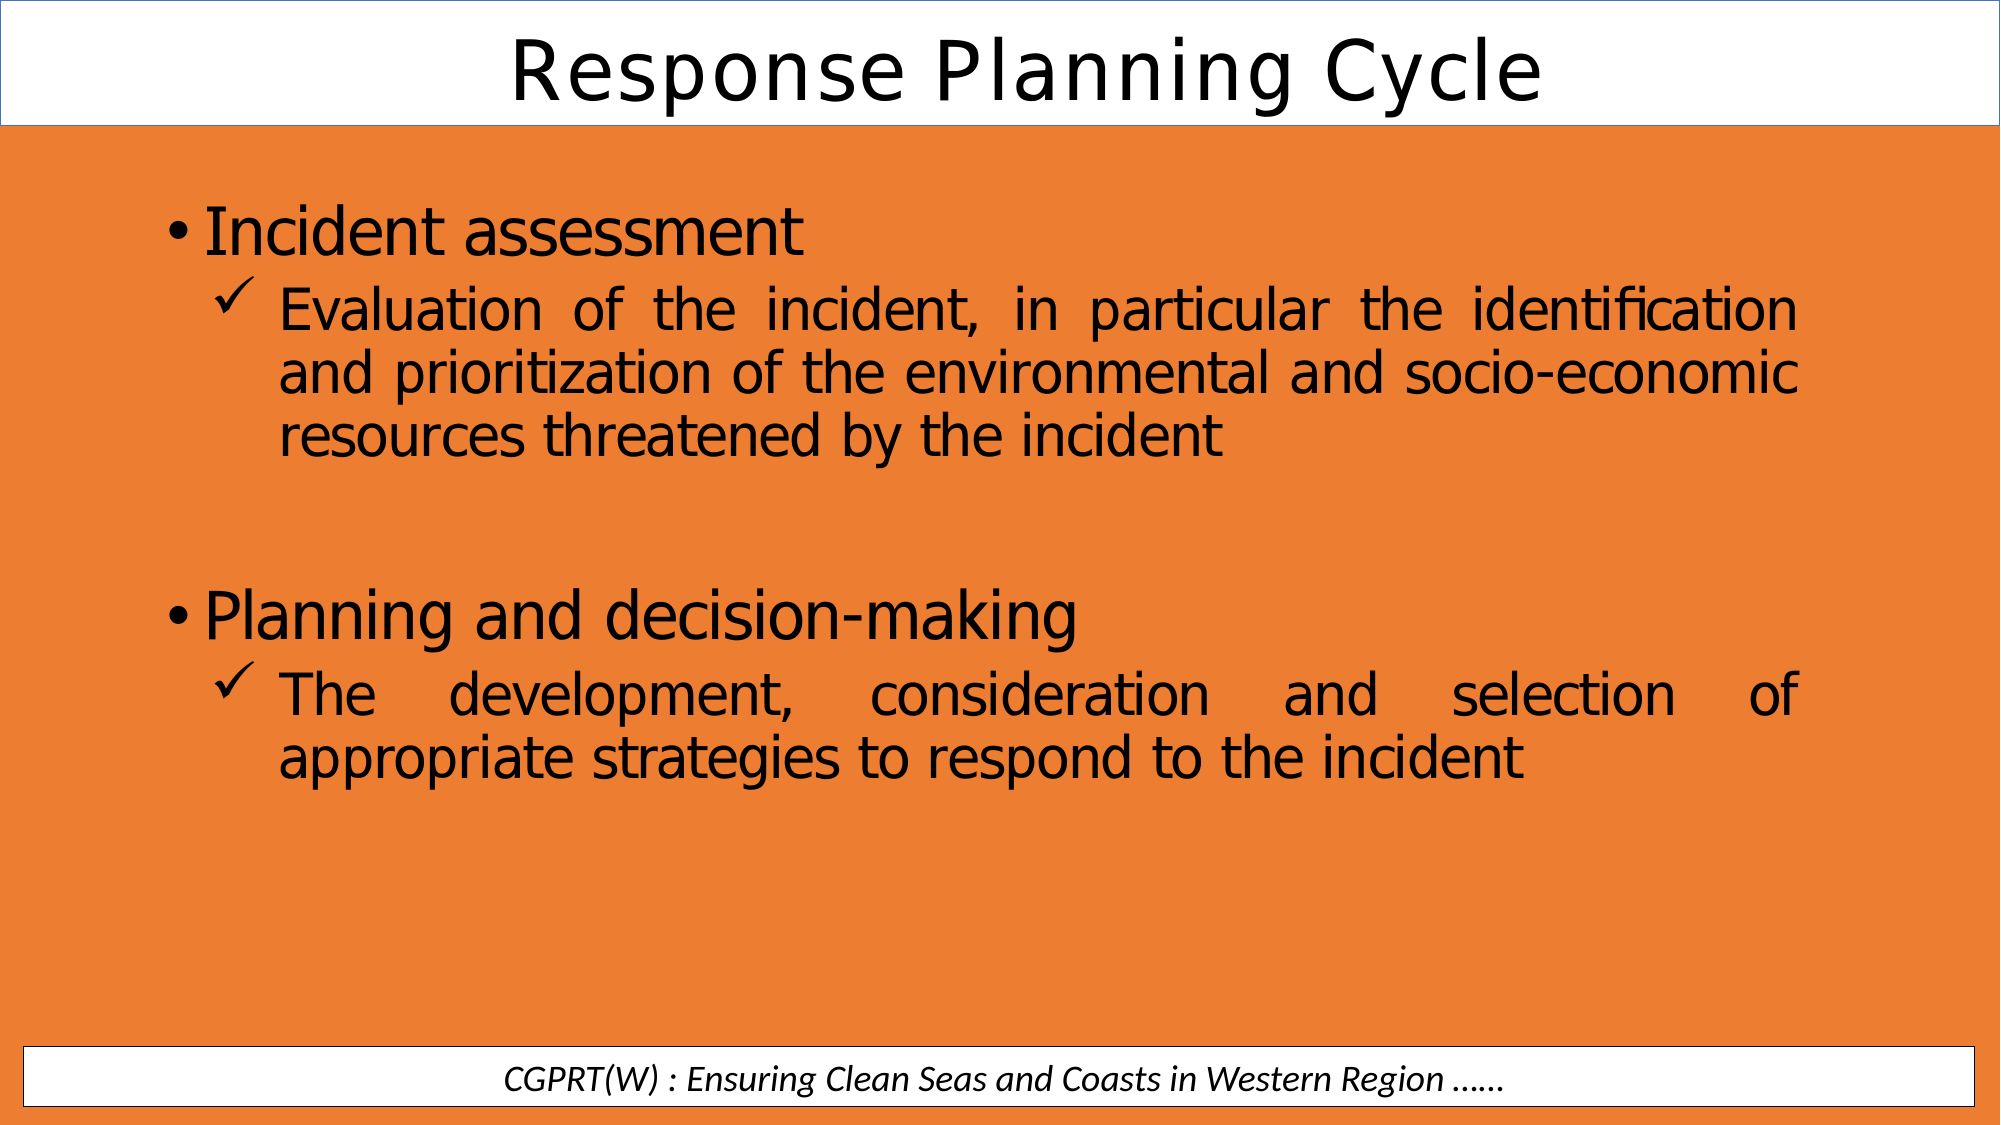

Response Planning Cycle
Incident assessment
Evaluation of the incident, in particular the identification and prioritization of the environmental and socio-economic resources threatened by the incident

Planning and decision-making
The development, consideration and selection of appropriate strategies to respond to the incident
 CGPRT(W) : Ensuring Clean Seas and Coasts in Western Region ……